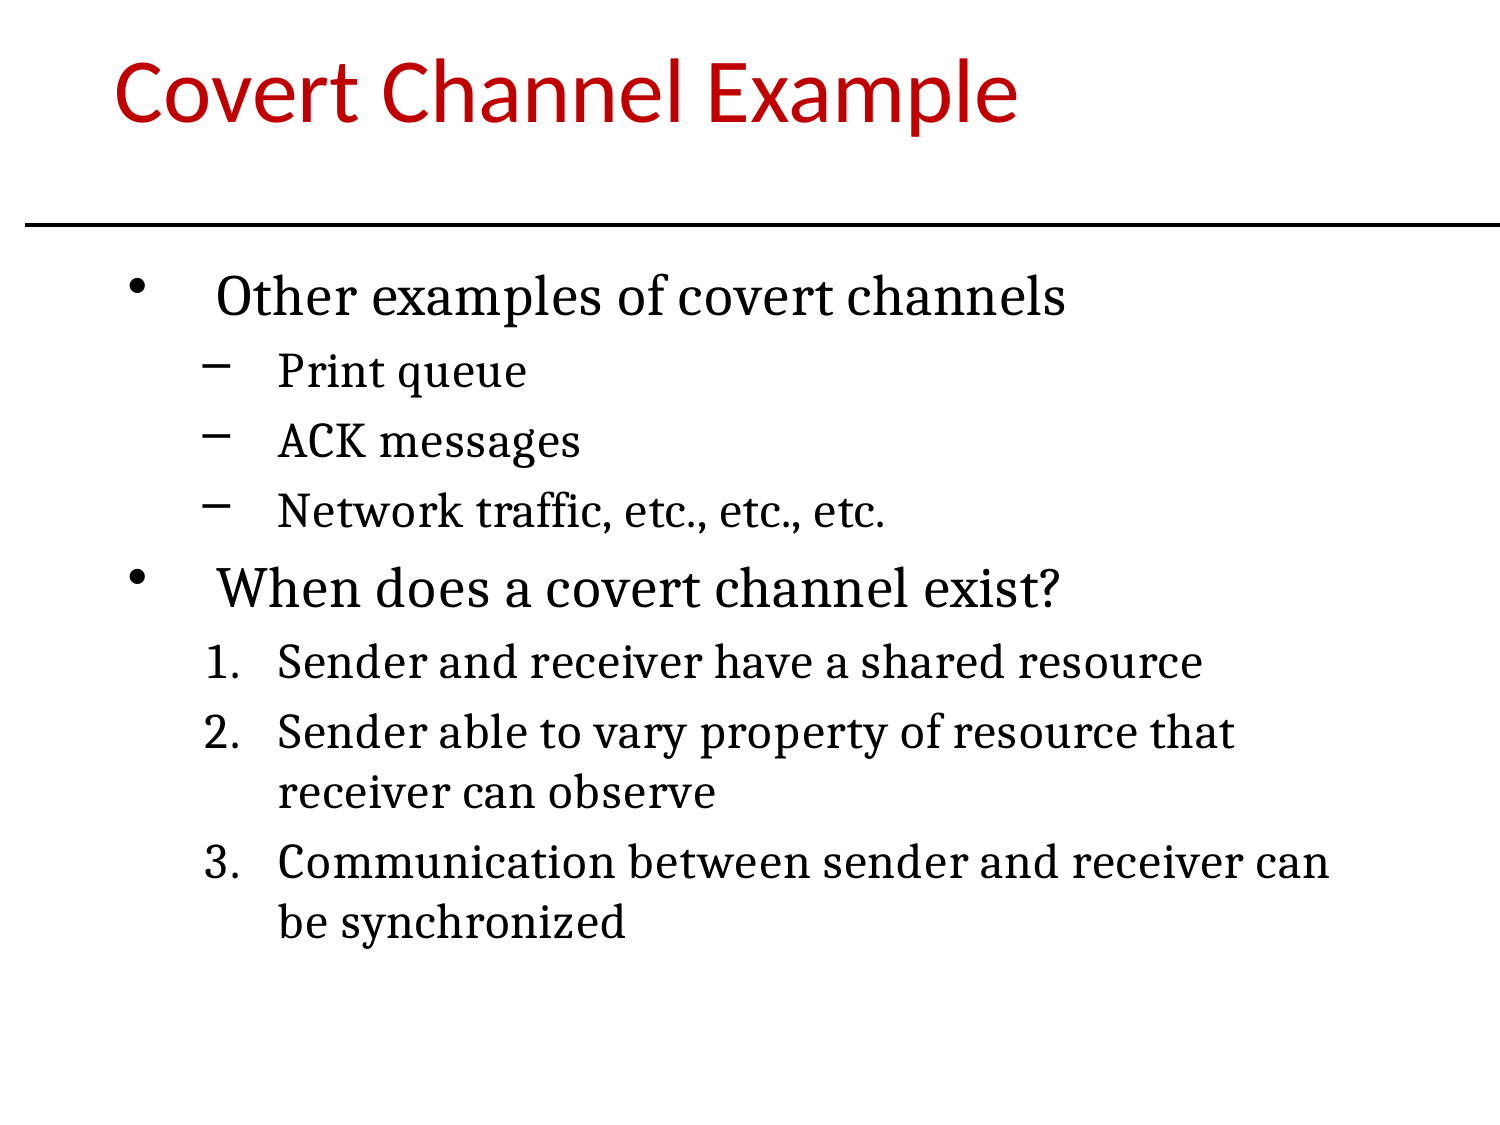

# Covert Channel Example
Other examples of covert channels
Print queue
ACK messages
Network traffic, etc., etc., etc.
When does a covert channel exist?
Sender and receiver have a shared resource
Sender able to vary property of resource that receiver can observe
Communication between sender and receiver can be synchronized